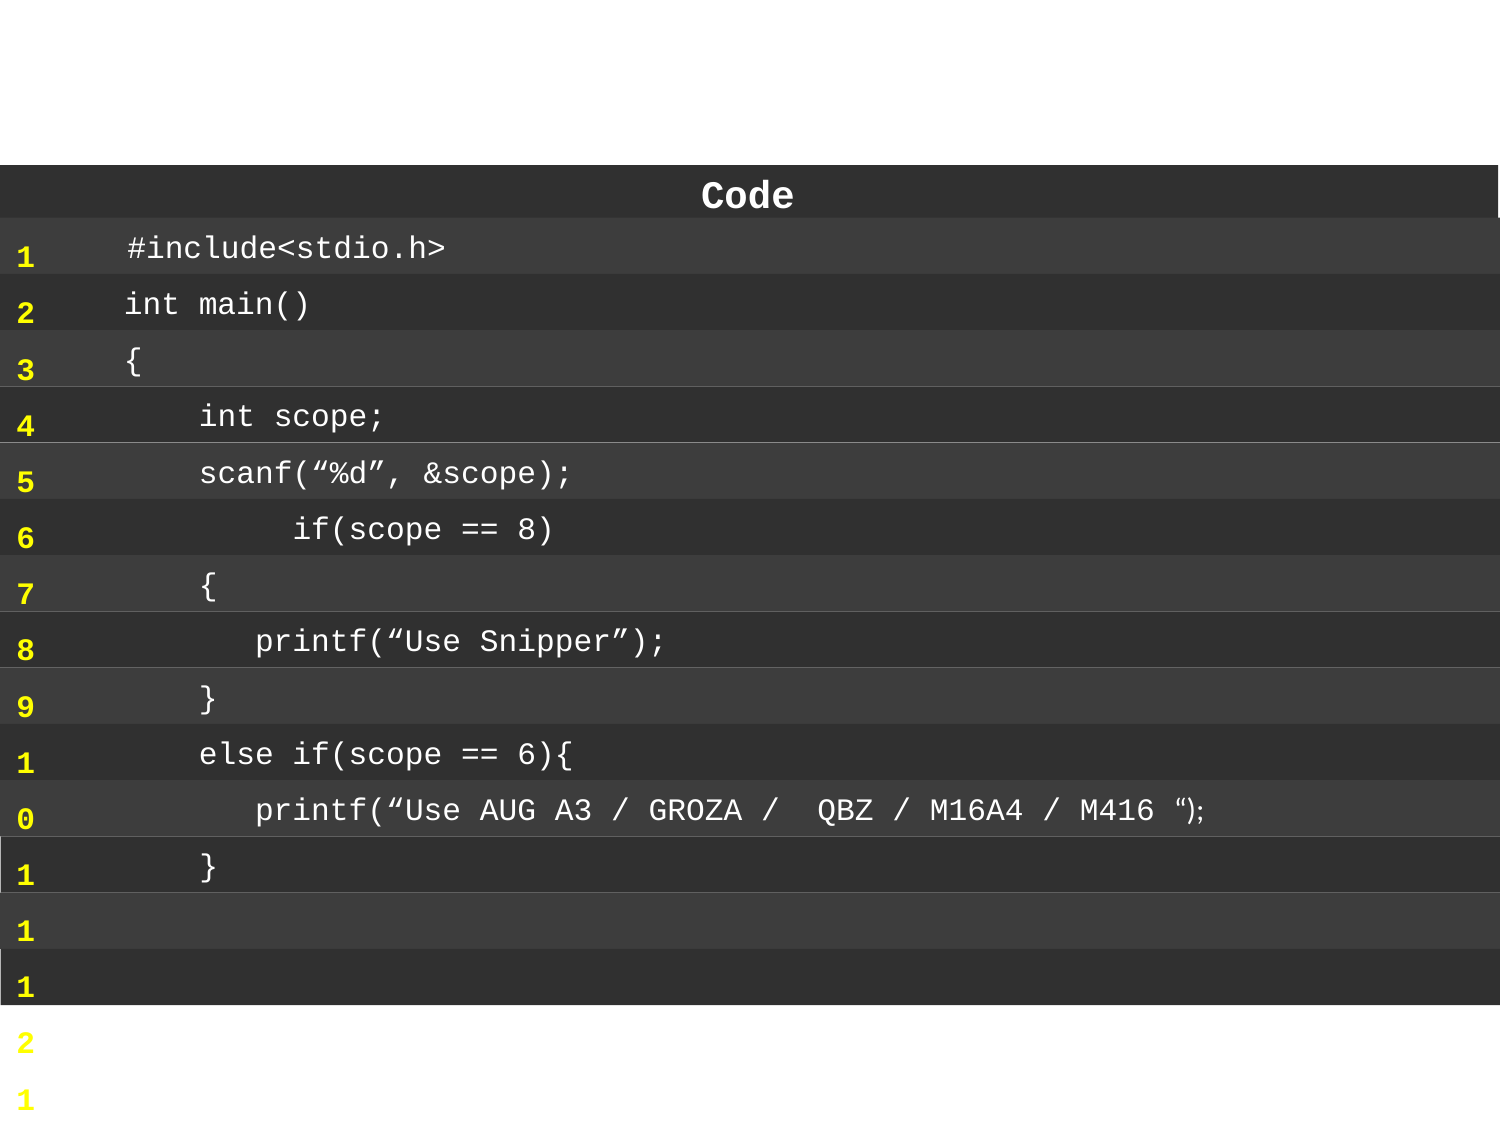

Code
1
2
3
4
5
6
7
8
9
10
11
12
13
14
  #include<stdio.h>
  int main()
  {
      int scope;
      scanf(“%d”, &scope);
  	   if(scope == 8)
      {
      	 printf(“Use Snipper”);
      }
      else if(scope == 6){
      	 printf(“Use AUG A3 / GROZA /  QBZ / M16A4 / M416 “);
      }